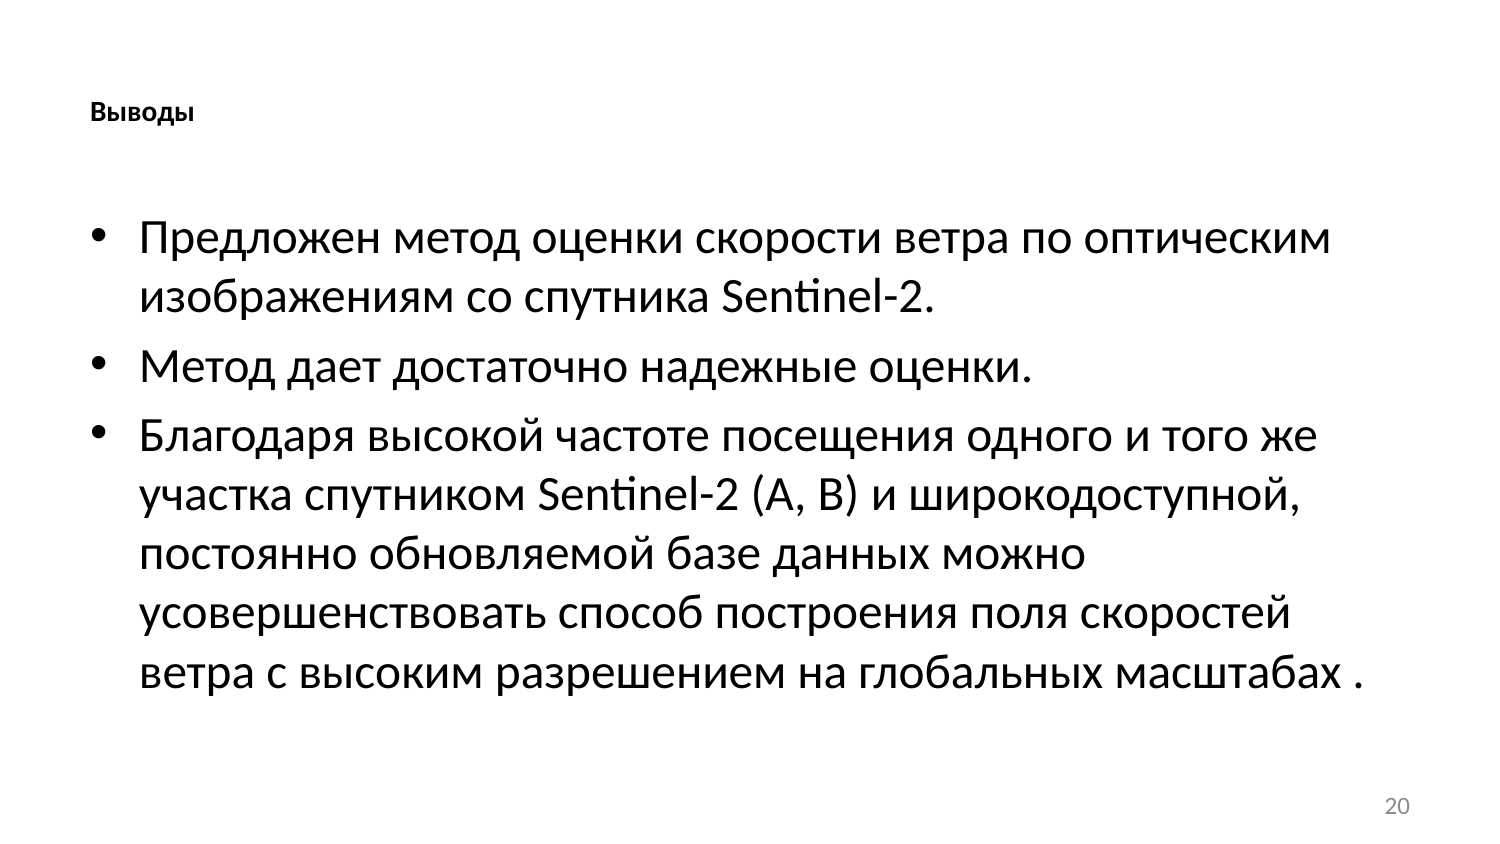

# Выводы
Предложен метод оценки скорости ветра по оптическим изображениям со спутника Sentinel-2.
Метод дает достаточно надежные оценки.
Благодаря высокой частоте посещения одного и того же участка спутником Sentinel-2 (A, B) и широкодоступной, постоянно обновляемой базе данных можно усовершенствовать способ построения поля скоростей ветра с высоким разрешением на глобальных масштабах .
20